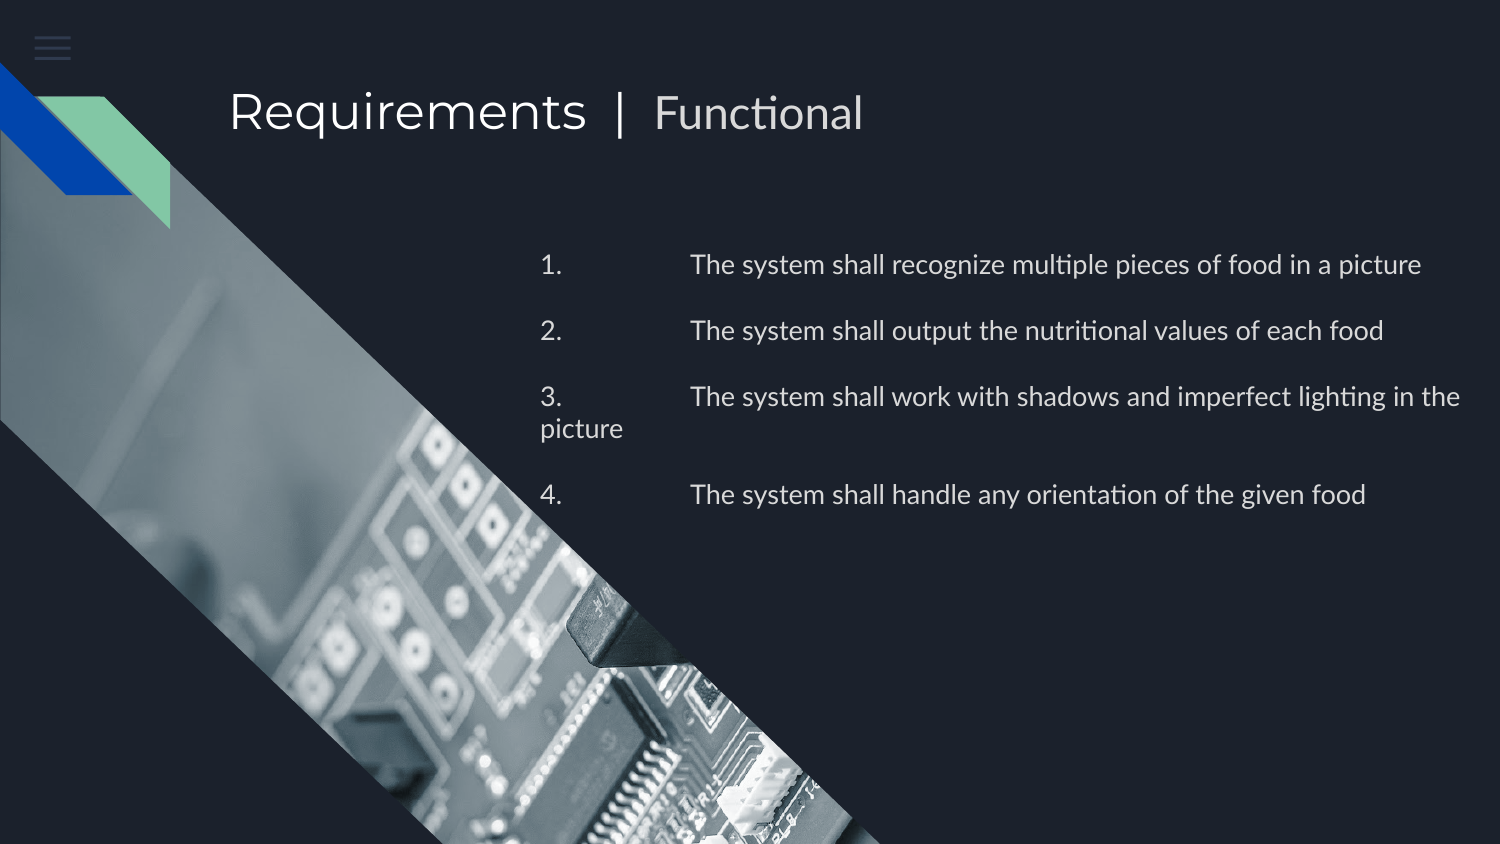

# Requirements  |  Functional

1.	The system shall recognize multiple pieces of food in a picture
2.	The system shall output the nutritional values of each food
3.	The system shall work with shadows and imperfect lighting in the picture
4.	The system shall handle any orientation of the given food